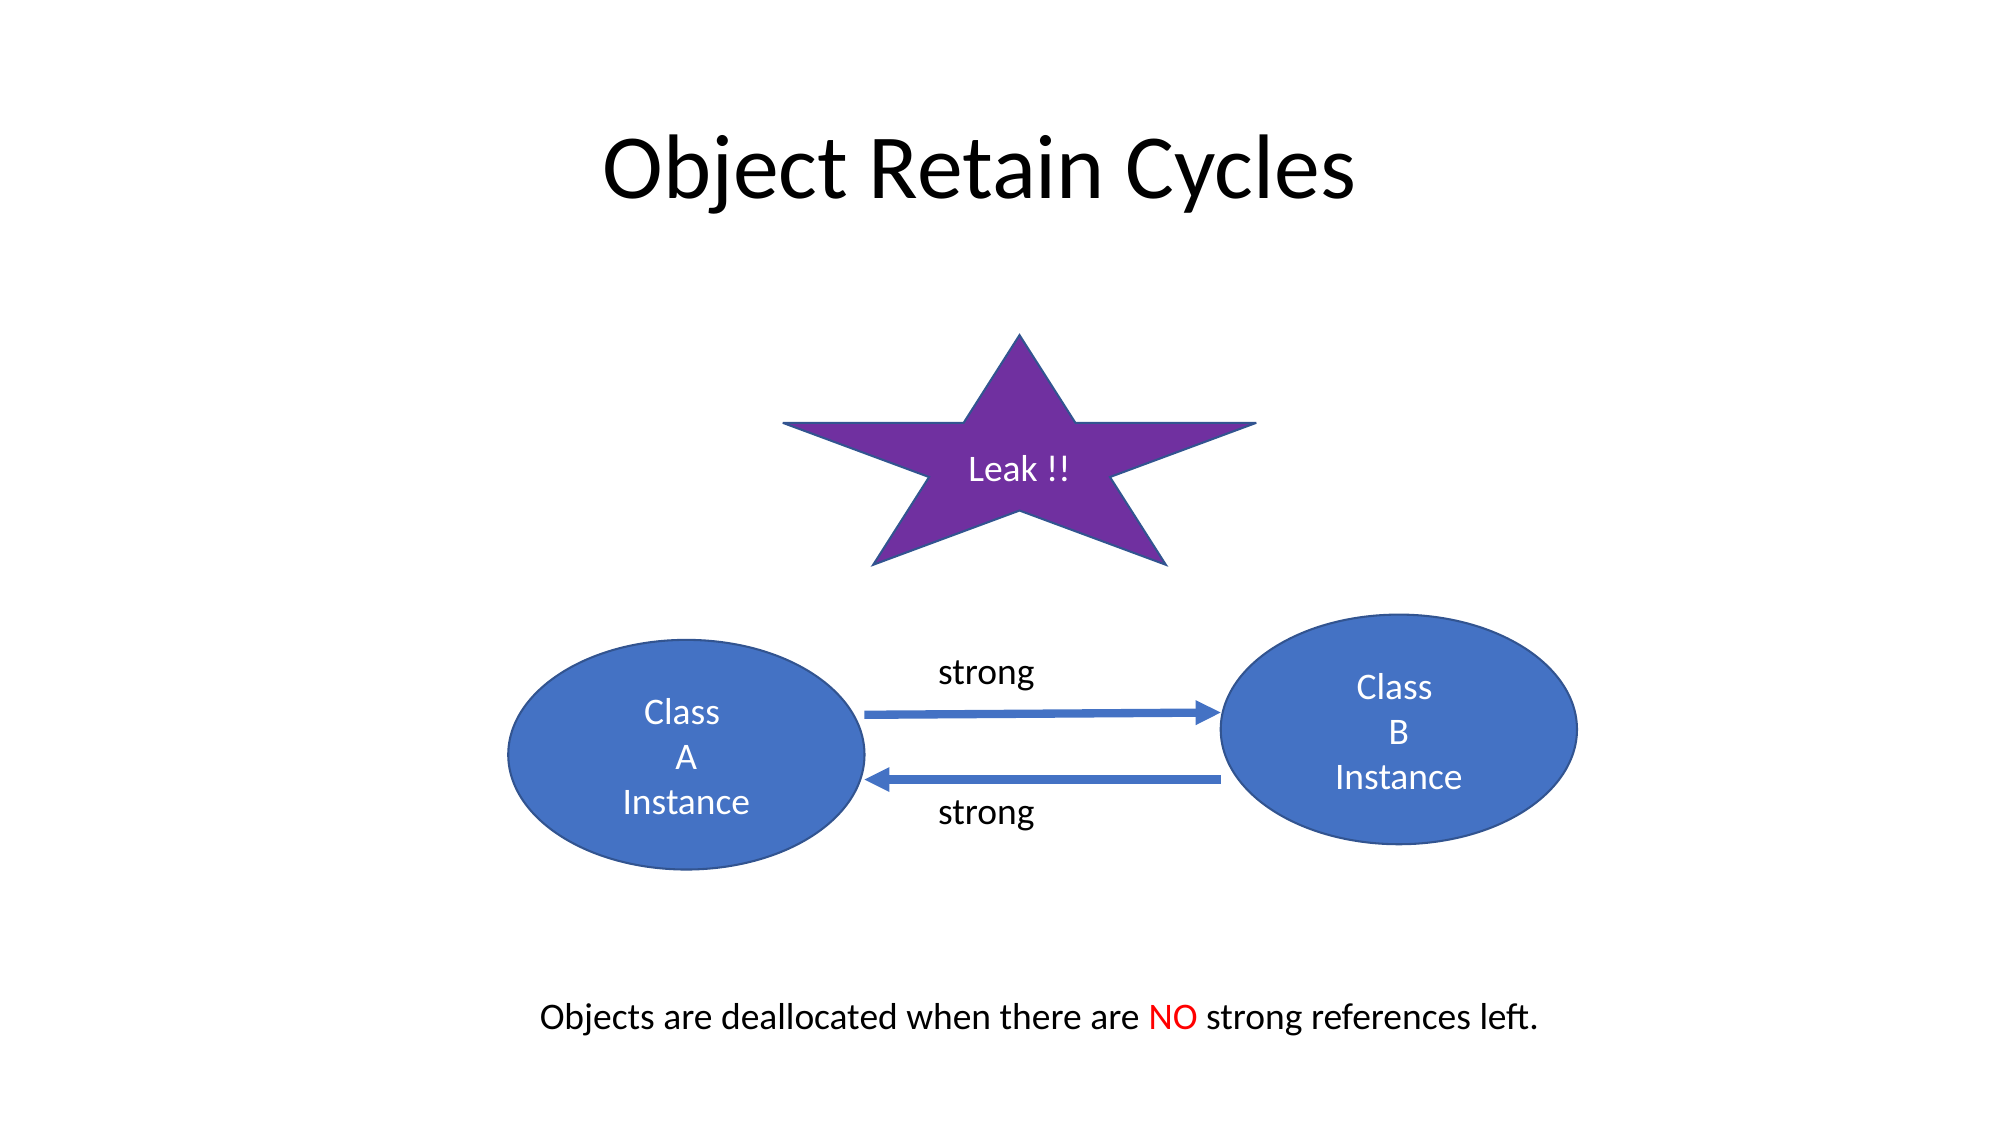

# Object Retain Cycles
Leak !!
Class
B
Instance
Class
A
Instance
strong
strong
		Objects are deallocated when there are NO strong references left.